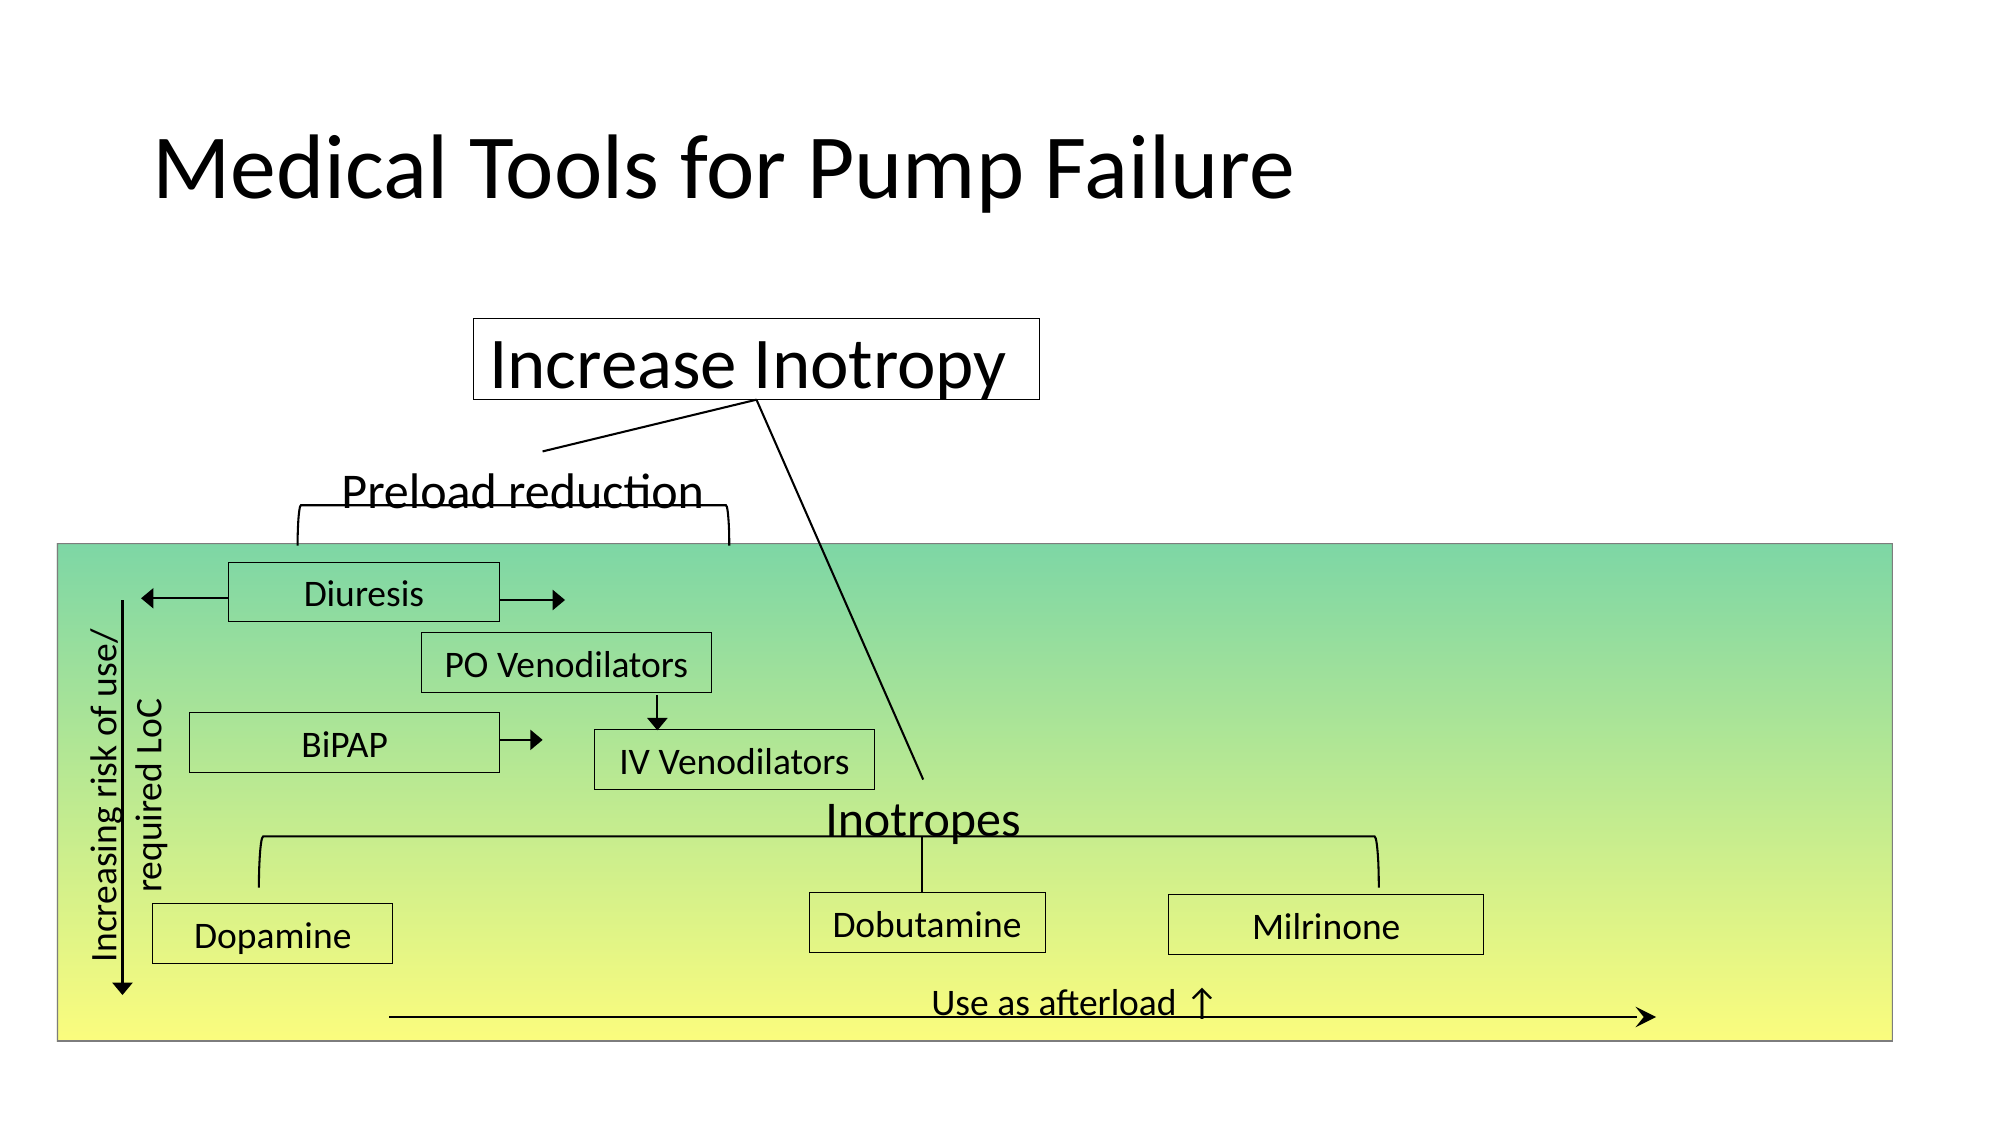

# Medical Tools for Pump Failure

Increase Inotropy
Preload reduction

Diuresis
PO Venodilators
BiPAP
IV Venodilators
Increasing risk of use/ required LoC
Inotropes
Dobutamine
Milrinone
Dopamine
Use as afterload ↑